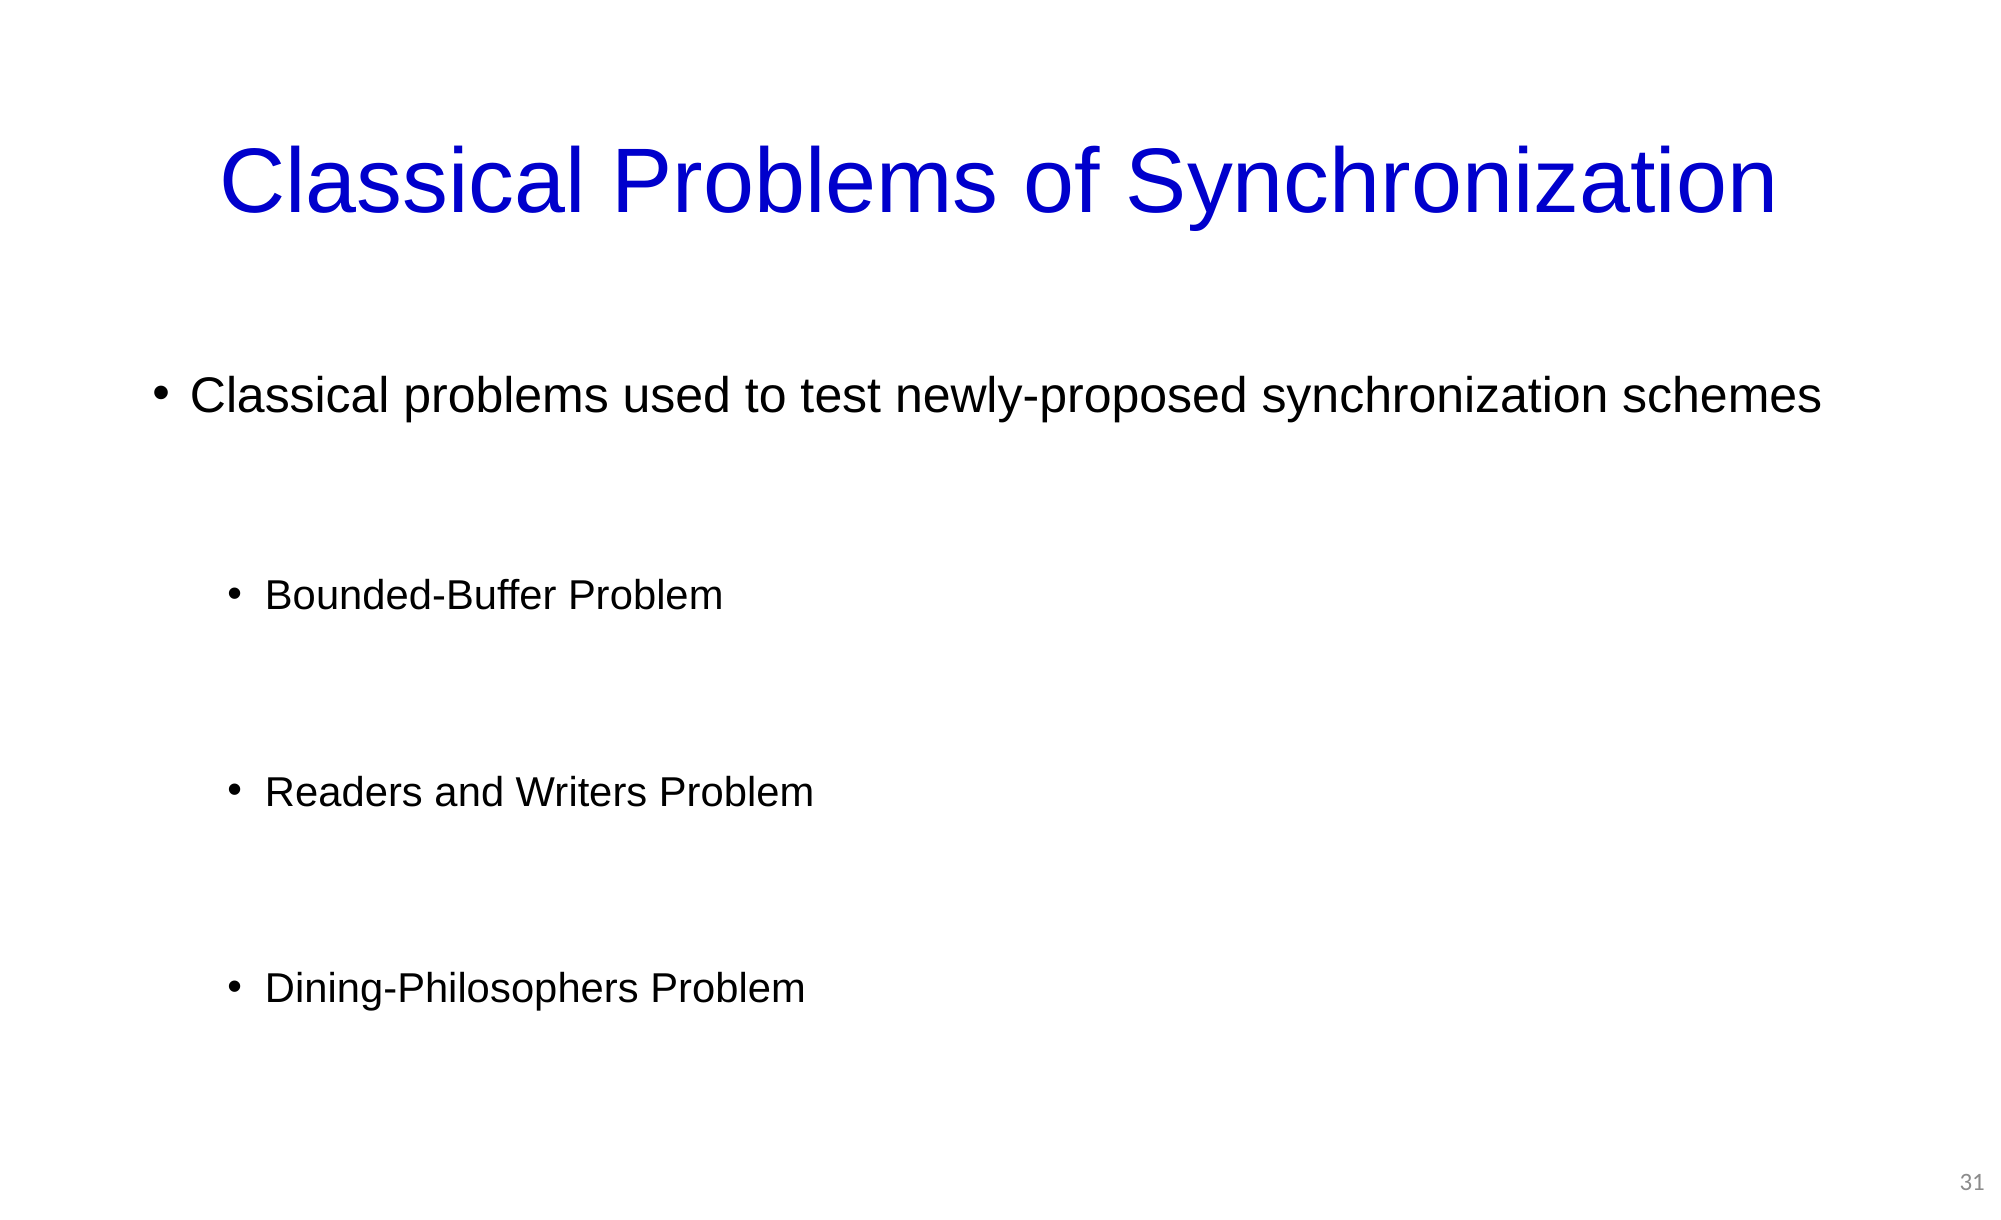

# Classical Problems of Synchronization
Classical problems used to test newly-proposed synchronization schemes

Bounded-Buffer Problem

Readers and Writers Problem

Dining-Philosophers Problem

31